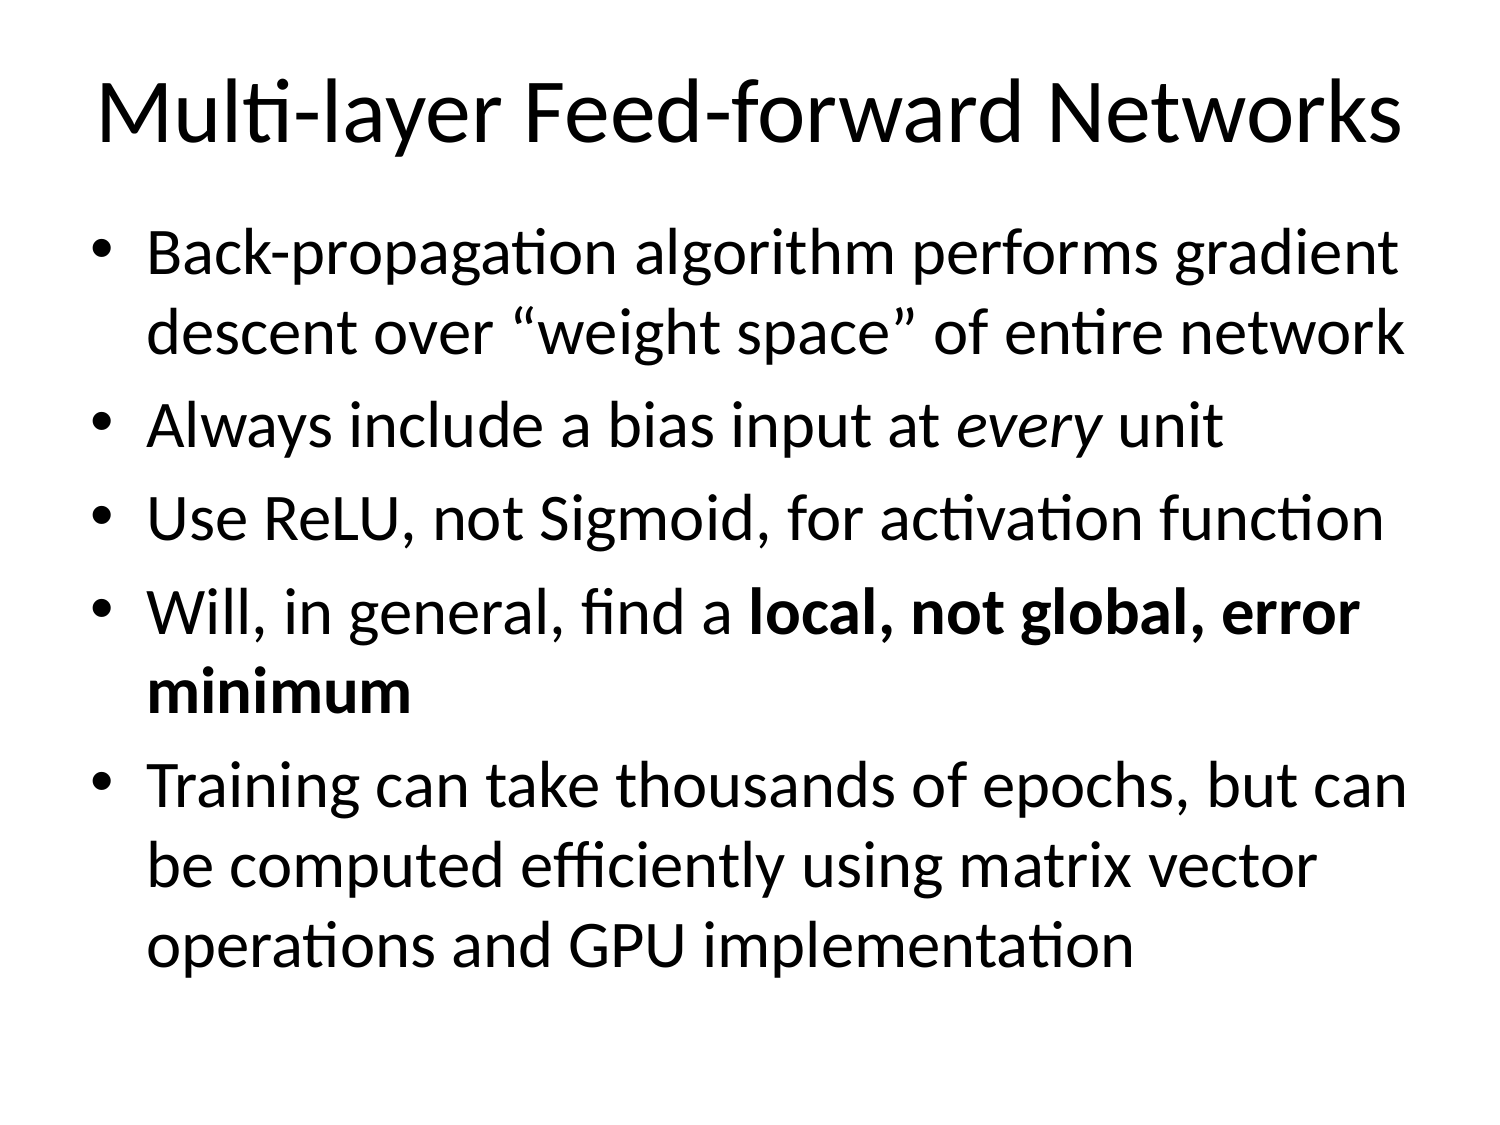

# Multi-layer Feed-forward Networks
Back-propagation algorithm performs gradient descent over “weight space” of entire network
Always include a bias input at every unit
Use ReLU, not Sigmoid, for activation function
Will, in general, find a local, not global, error minimum
Training can take thousands of epochs, but can be computed efficiently using matrix vector operations and GPU implementation